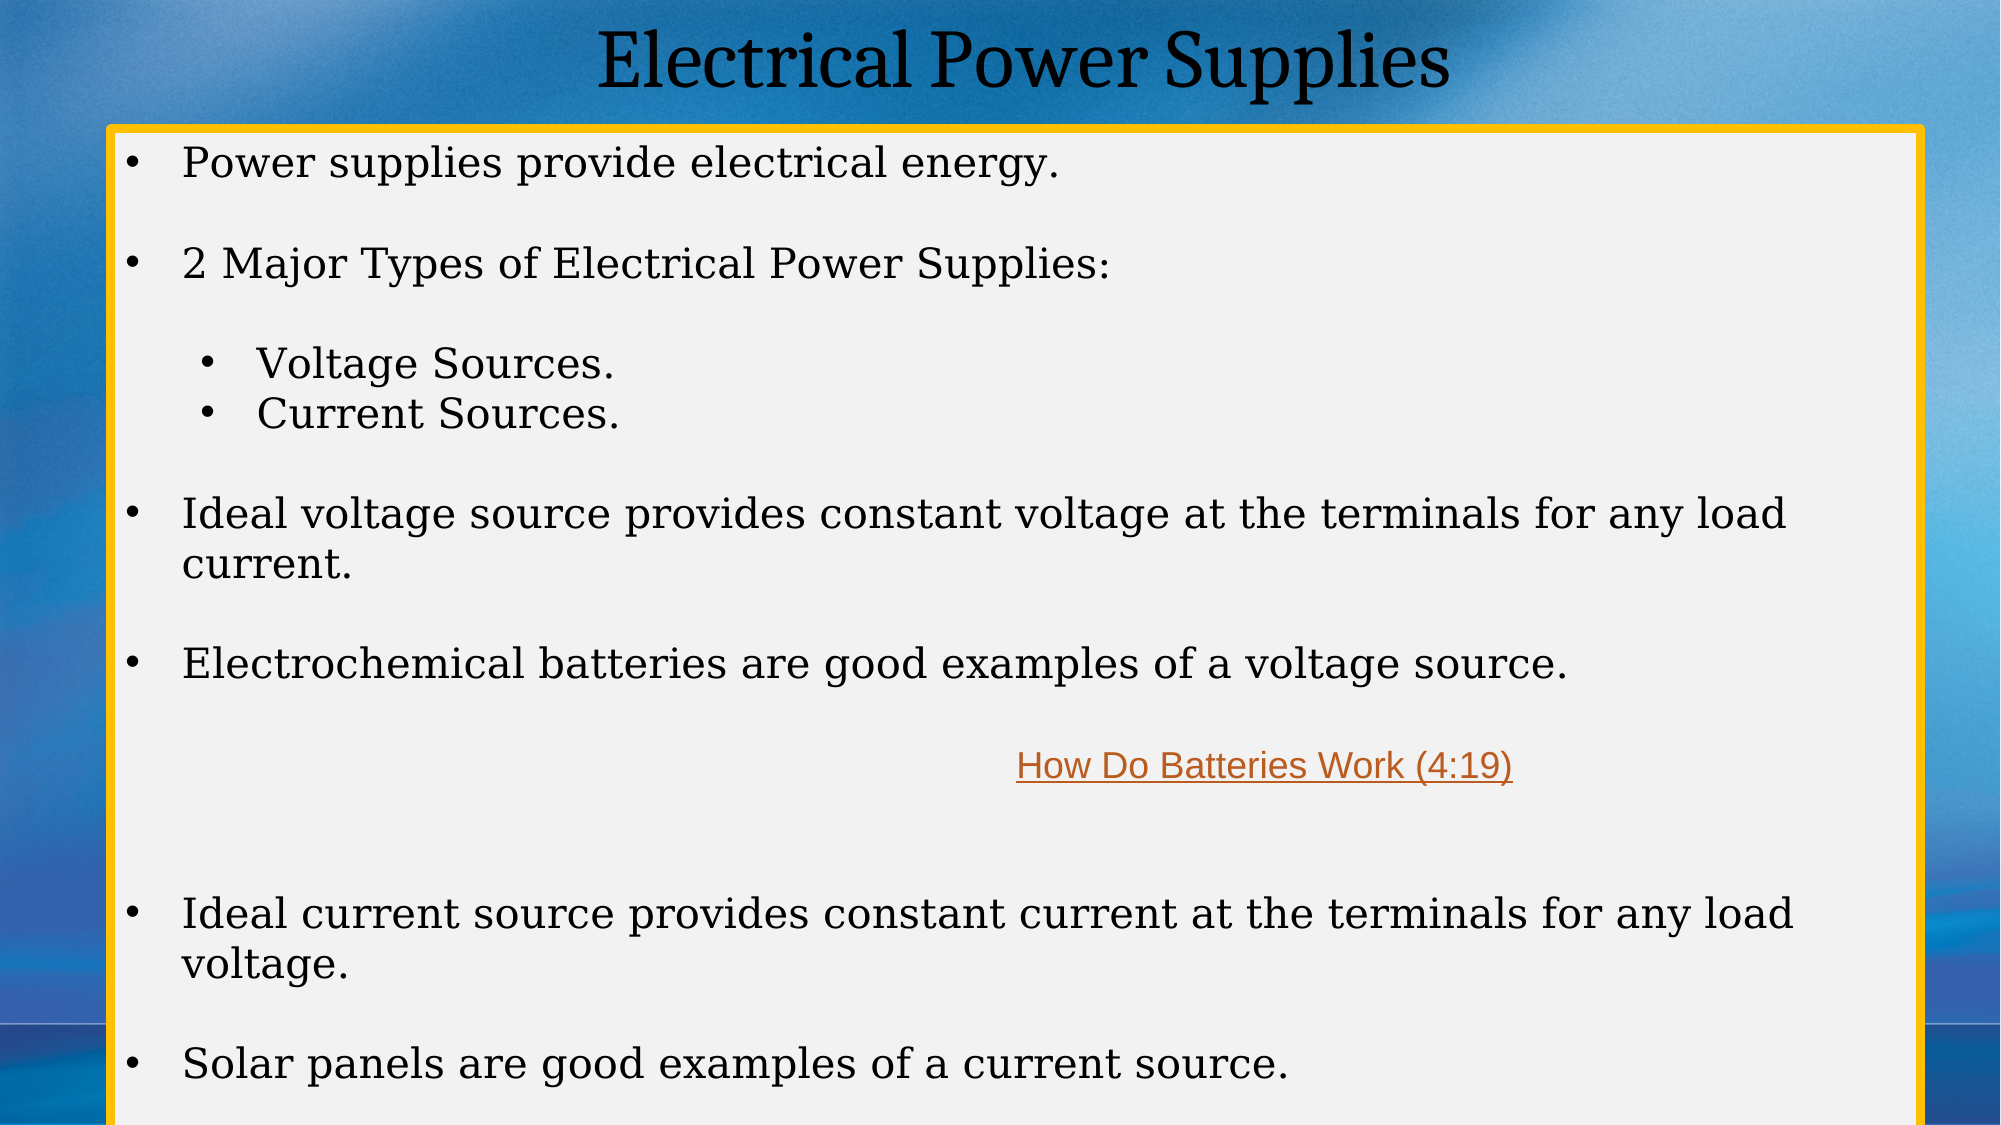

# Electrical Power Supplies
Power supplies provide electrical energy.

2 Major Types of Electrical Power Supplies:

Voltage Sources.
Current Sources.

Ideal voltage source provides constant voltage at the terminals for any load current.

Electrochemical batteries are good examples of a voltage source.

Ideal current source provides constant current at the terminals for any load voltage.

Solar panels are good examples of a current source.

How Do Batteries Work (4:19)